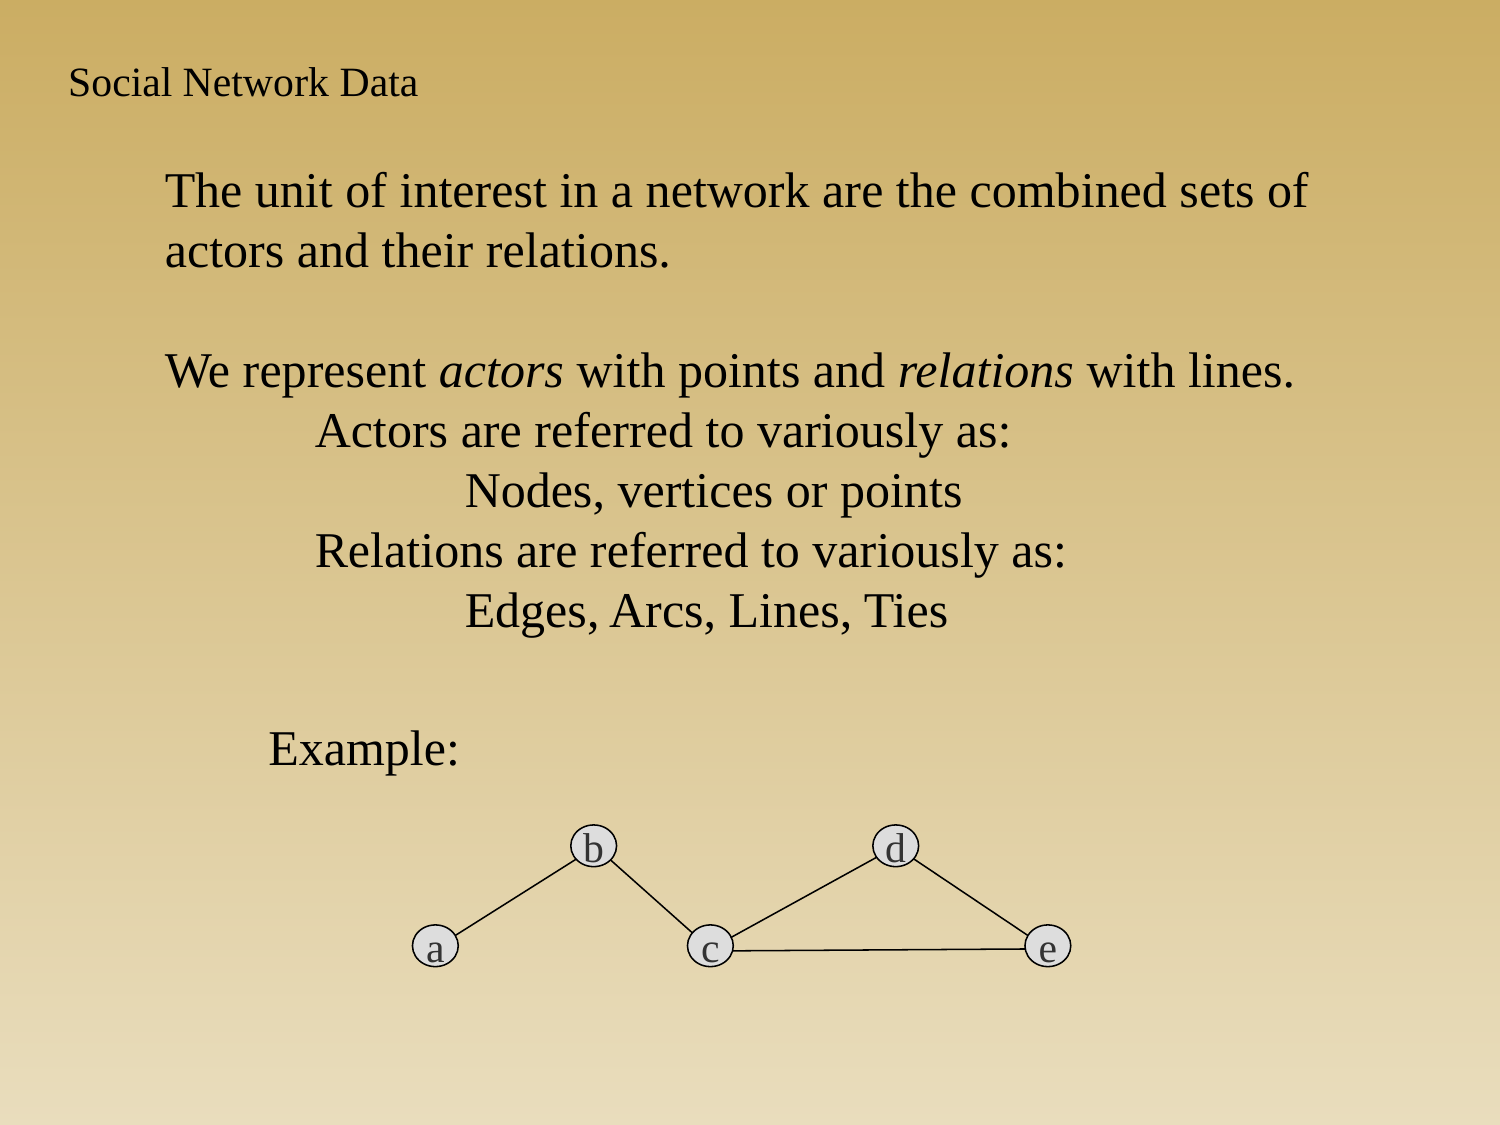

Social Network Data
The unit of interest in a network are the combined sets of actors and their relations.

We represent actors with points and relations with lines.
	Actors are referred to variously as:
		Nodes, vertices or points
	Relations are referred to variously as:
		Edges, Arcs, Lines, Ties

Example:
b
d

a
c
e